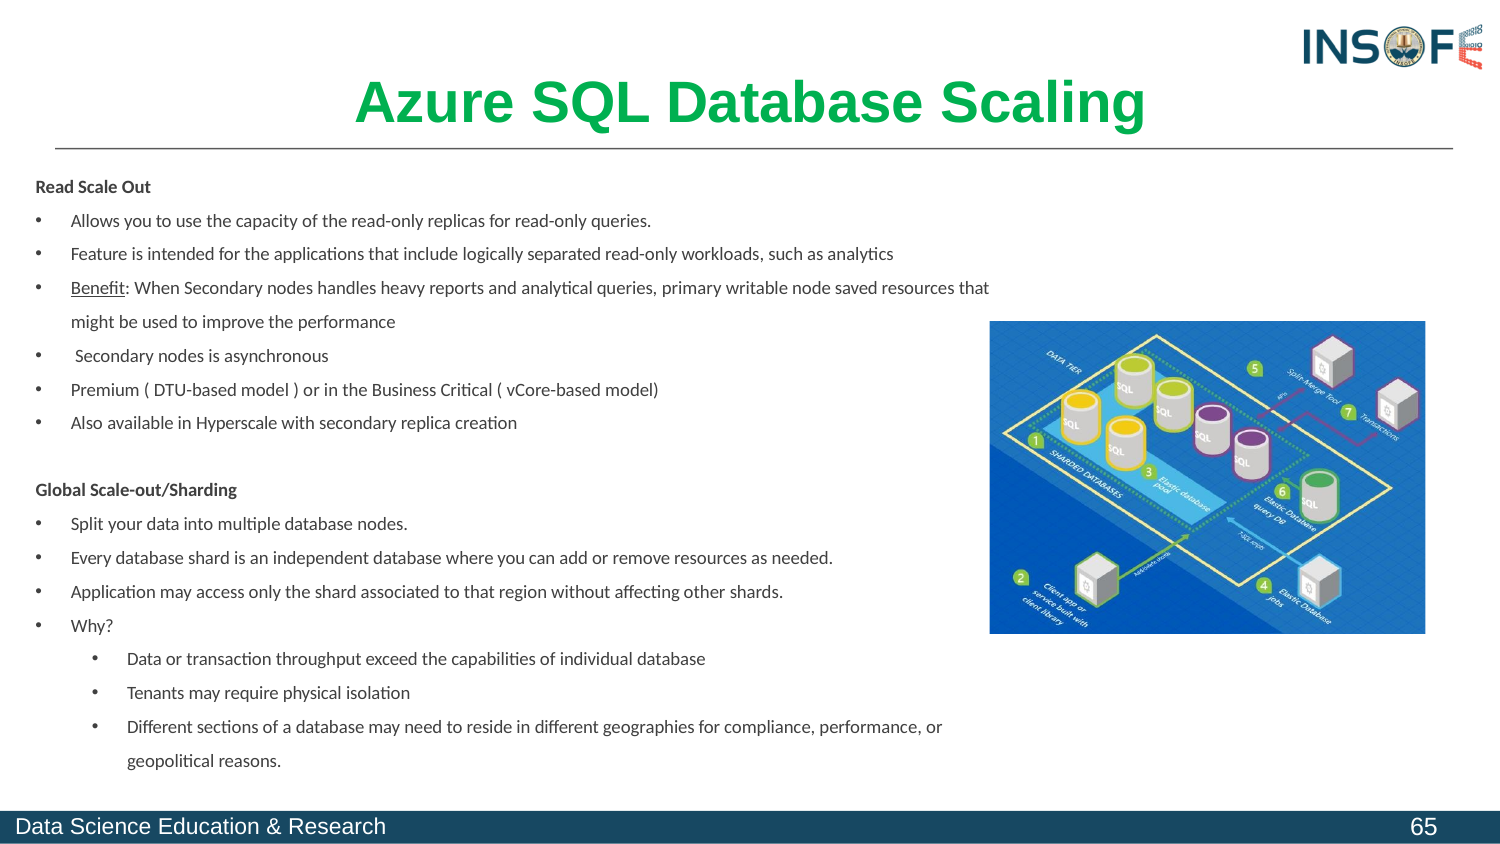

# Azure SQL Database Scaling
Read Scale Out
Allows you to use the capacity of the read-only replicas for read-only queries.
Feature is intended for the applications that include logically separated read-only workloads, such as analytics
Benefit: When Secondary nodes handles heavy reports and analytical queries, primary writable node saved resources that
might be used to improve the performance
Secondary nodes is asynchronous
Premium ( DTU-based model ) or in the Business Critical ( vCore-based model)
Also available in Hyperscale with secondary replica creation

Global Scale-out/Sharding
Split your data into multiple database nodes.
Every database shard is an independent database where you can add or remove resources as needed.
Application may access only the shard associated to that region without affecting other shards.
Why?
Data or transaction throughput exceed the capabilities of individual database
Tenants may require physical isolation
Different sections of a database may need to reside in different geographies for compliance, performance, or  geopolitical reasons.

65
Data Science Education & Research